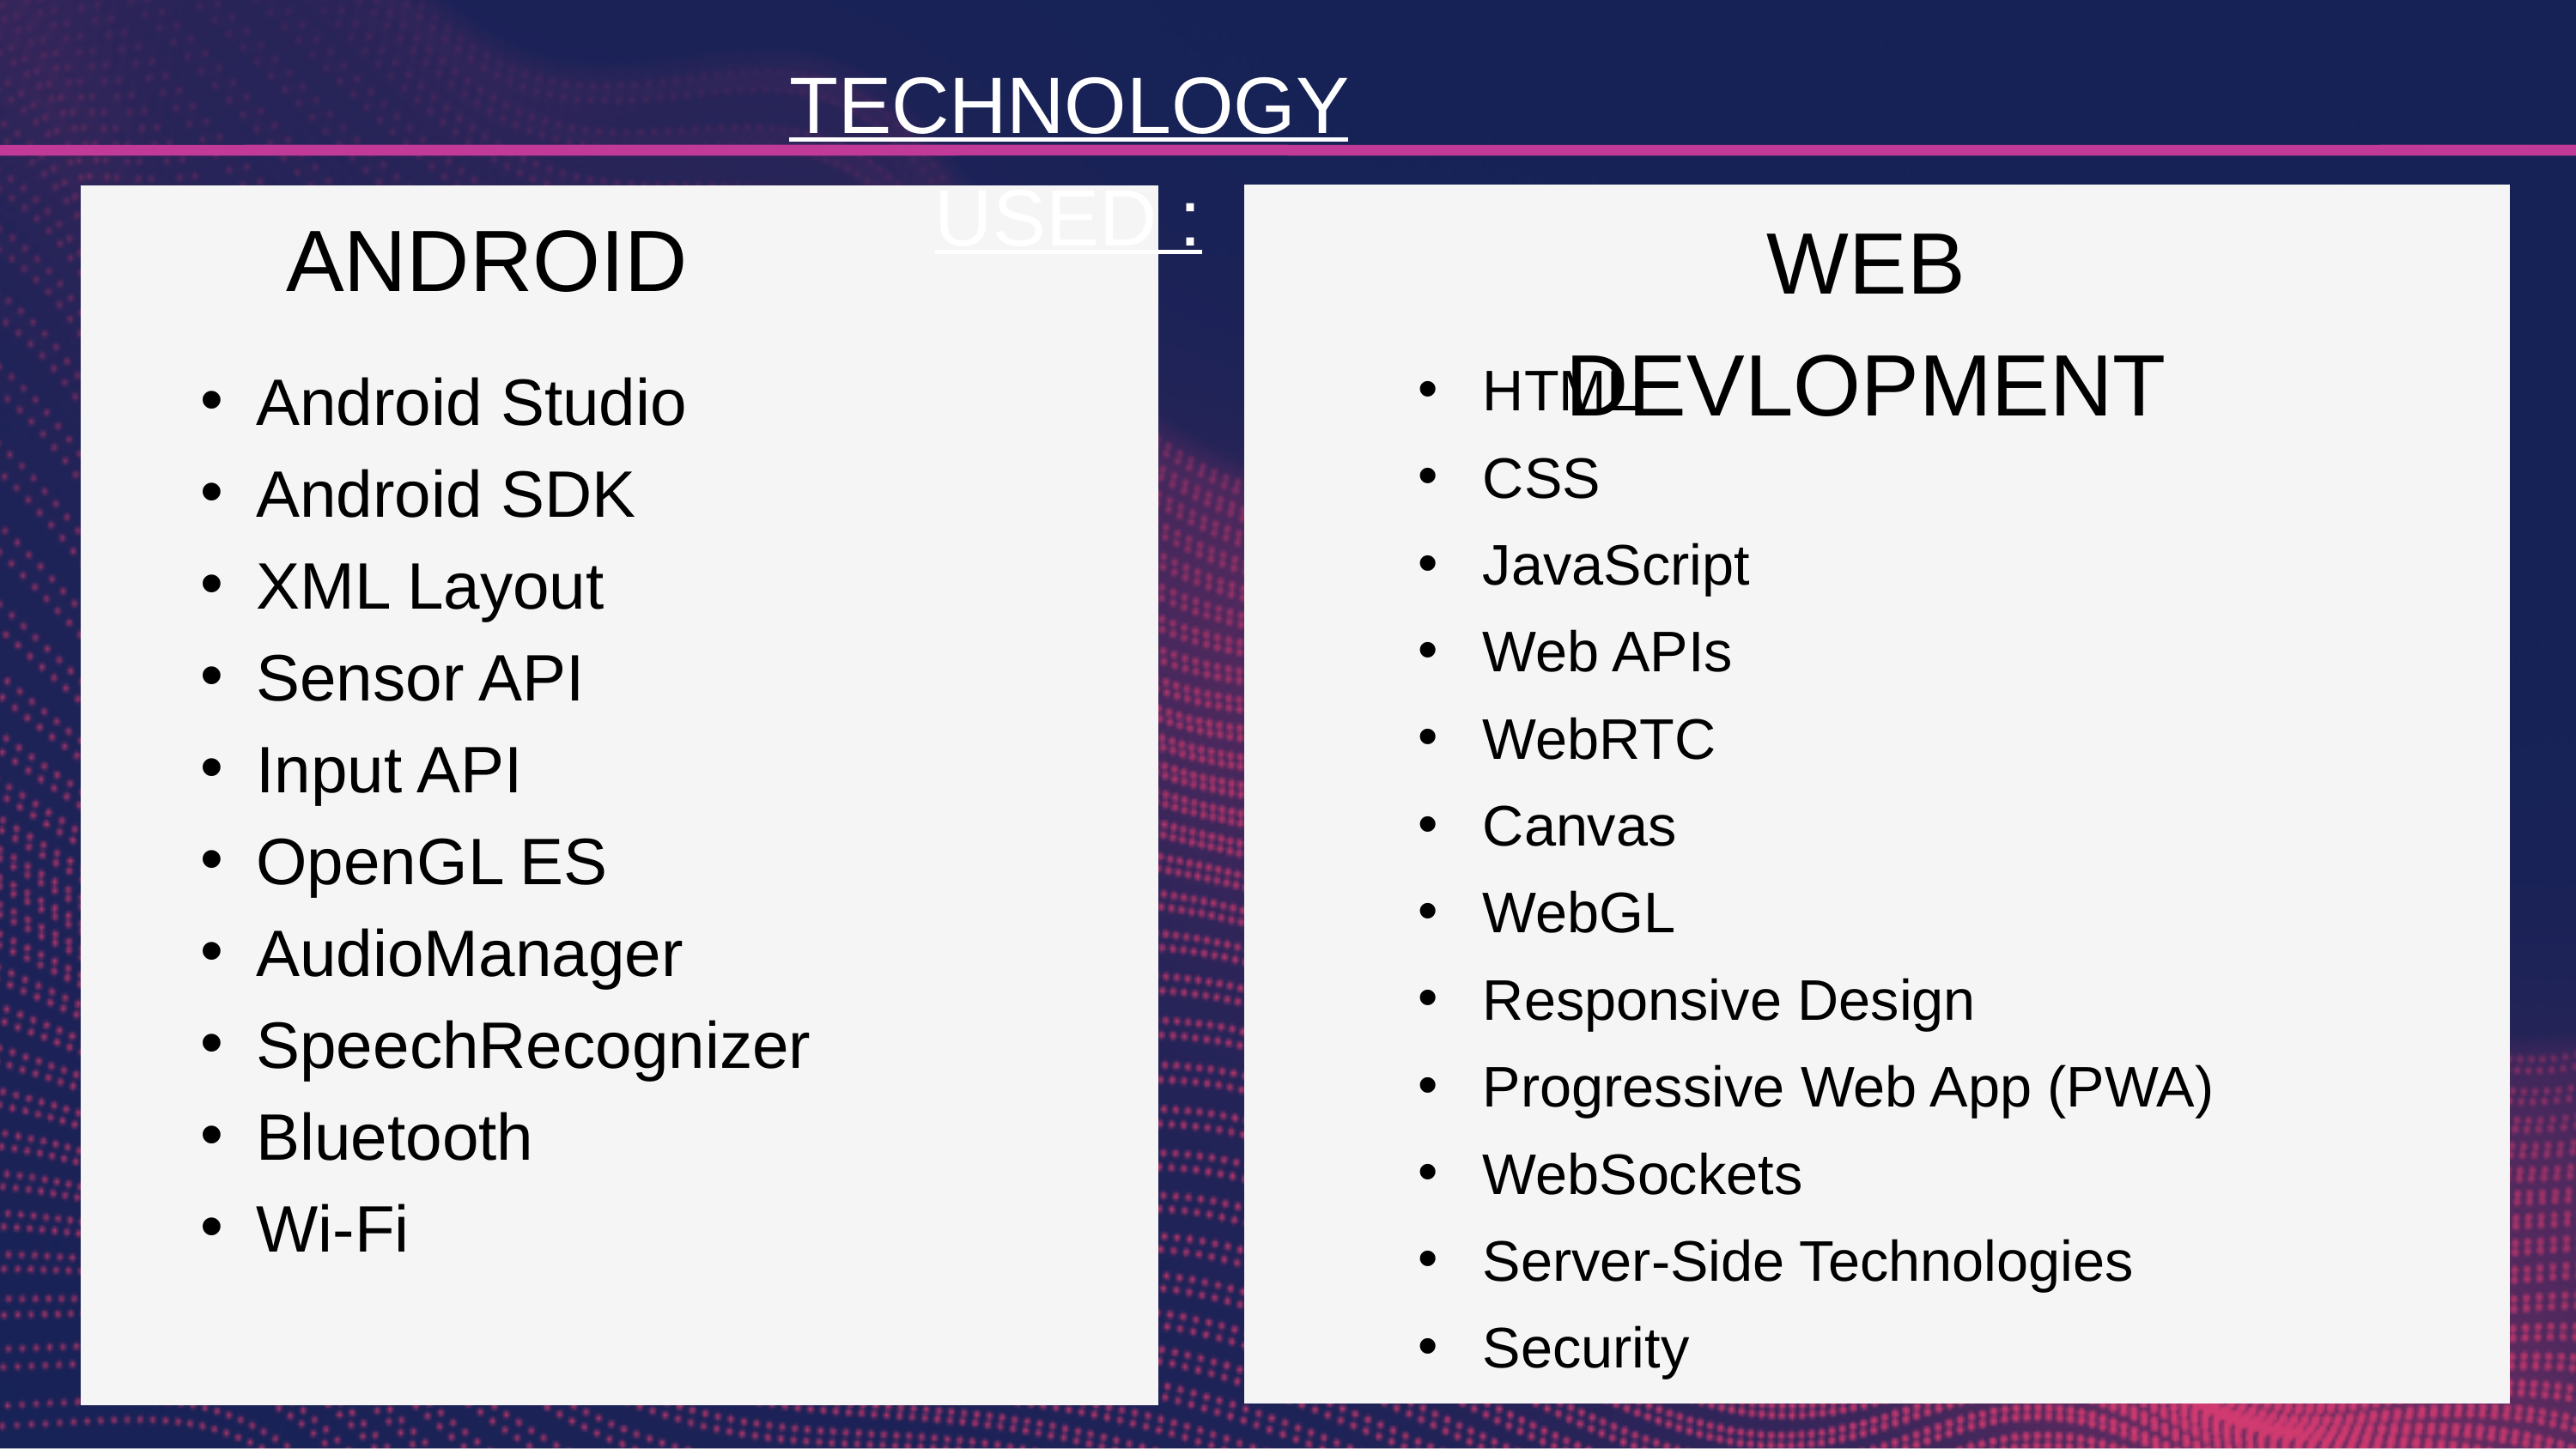

TECHNOLOGY USED :

ANDROID
WEB DEVLOPMENT
HTML
CSS
JavaScript
Web APIs
WebRTC
Canvas
WebGL
Responsive Design
Progressive Web App (PWA)
WebSockets
Server-Side Technologies
Security
Android Studio
Android SDK
XML Layout
Sensor API
Input API
OpenGL ES
AudioManager
SpeechRecognizer
Bluetooth
Wi-Fi